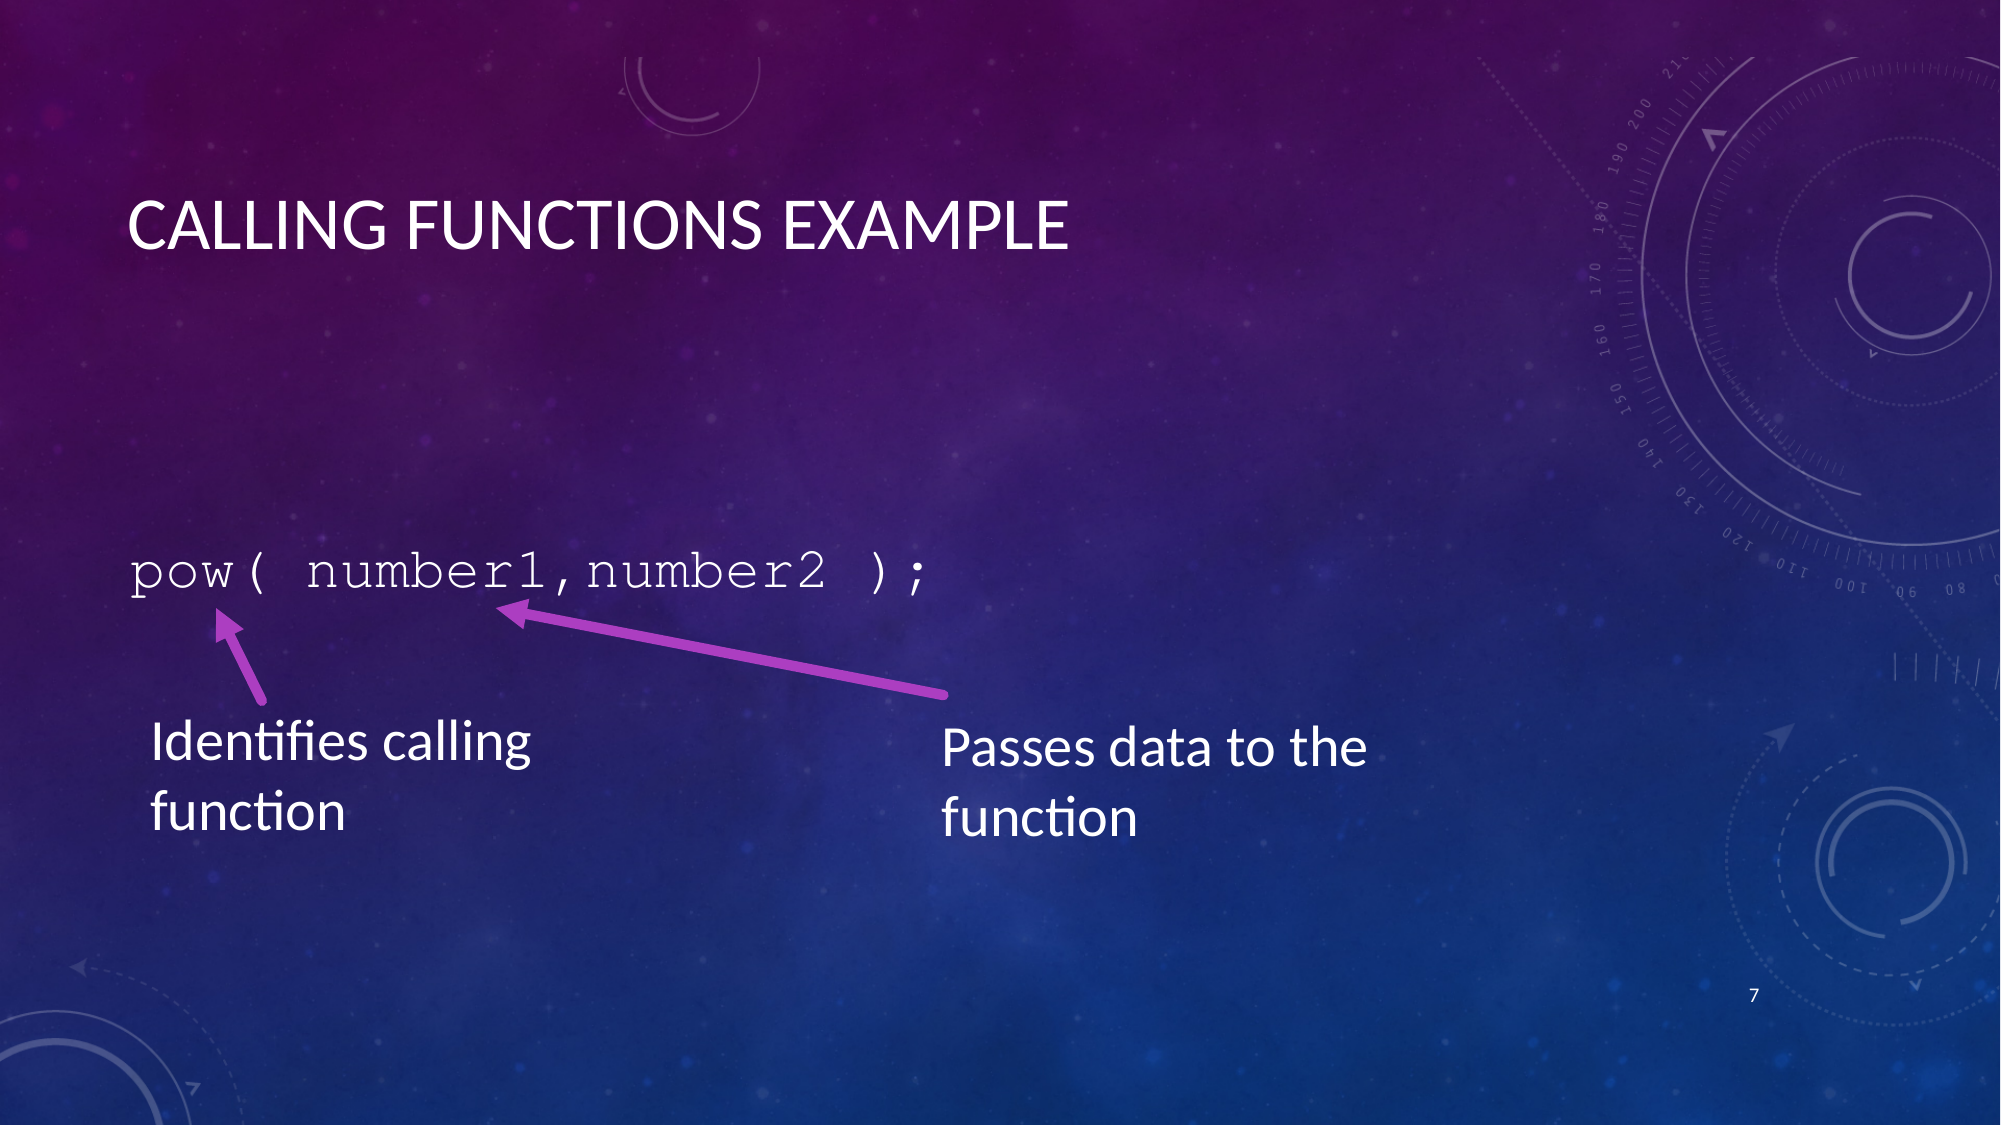

# Calling functions Example
pow( number1,number2 );
Identifies calling function
Passes data to the function
7